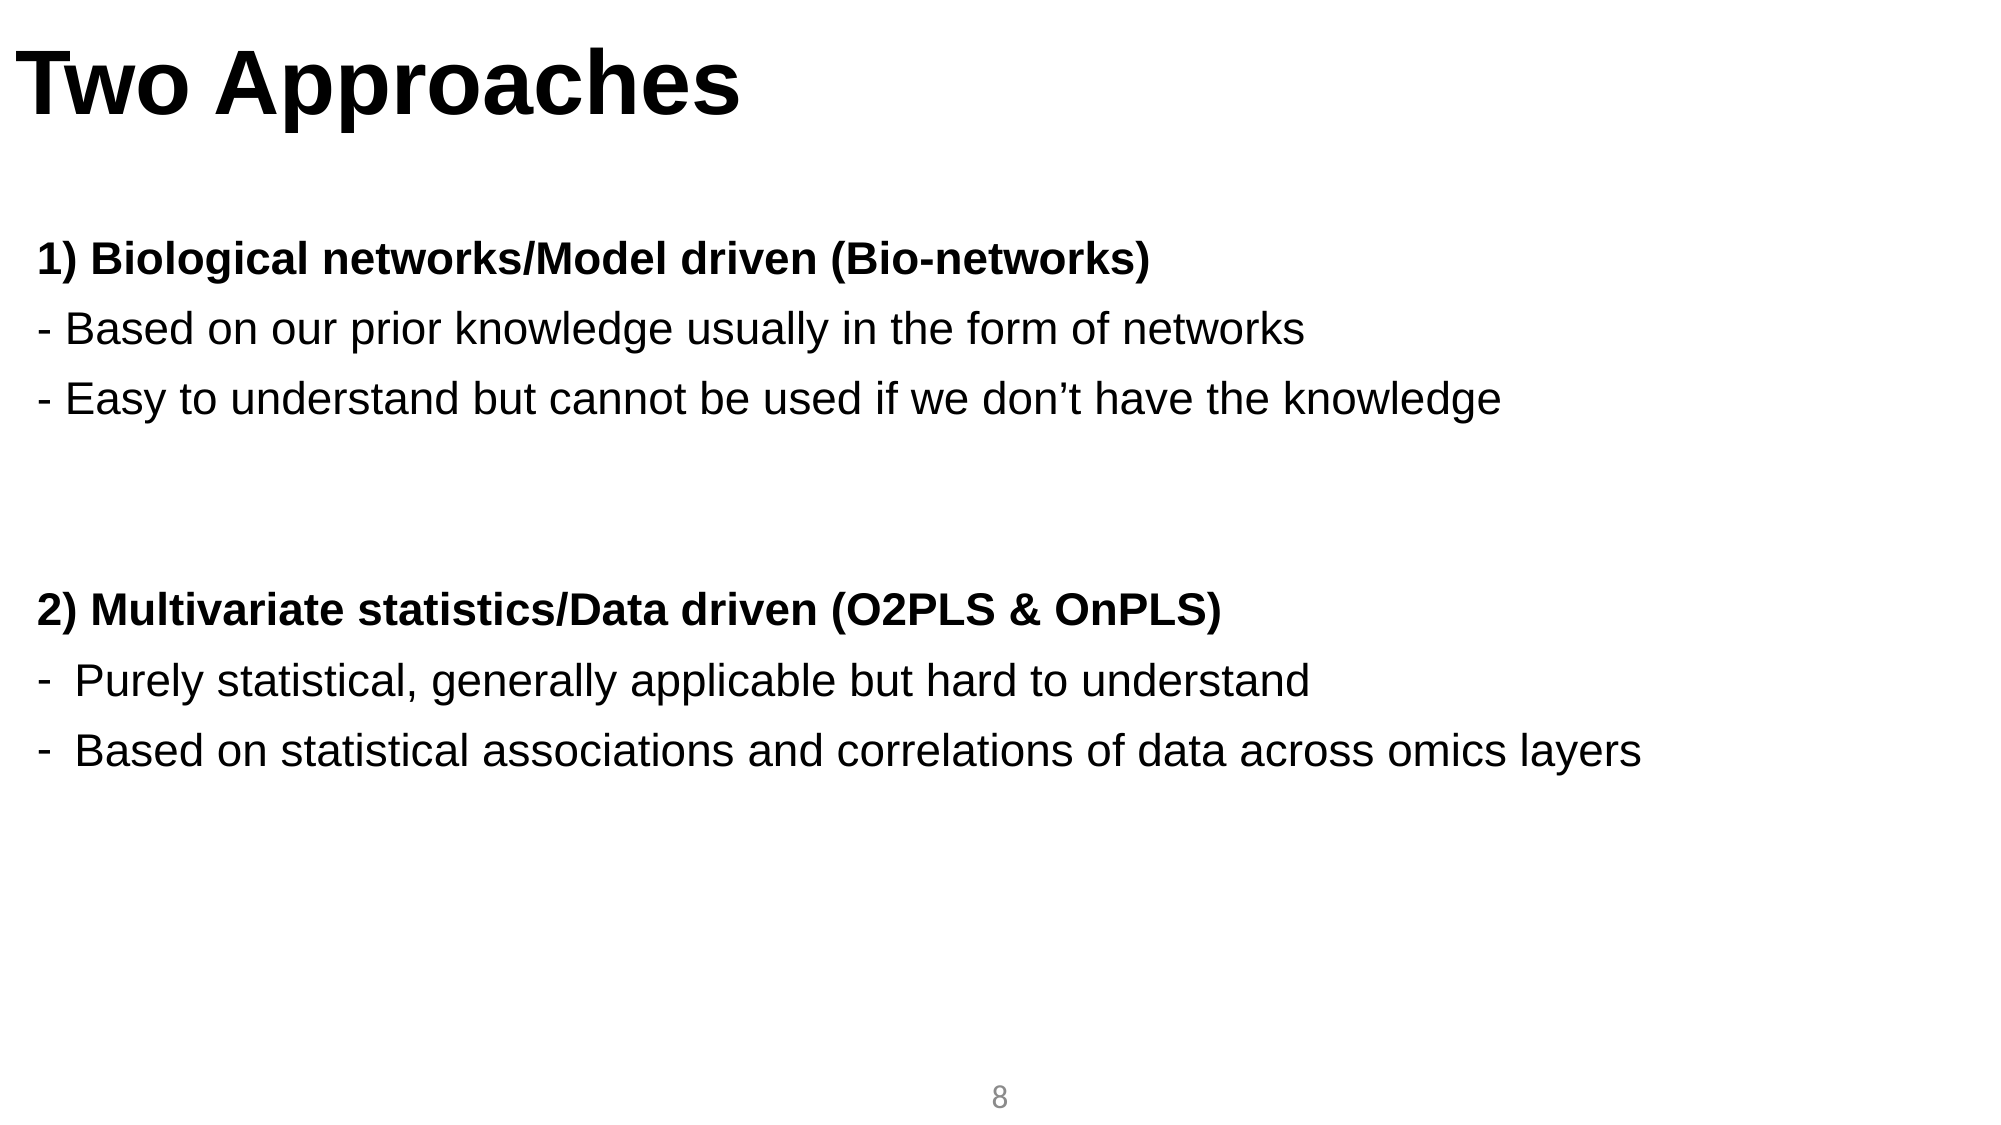

# Two Approaches
1) Biological networks/Model driven (Bio-networks)
- Based on our prior knowledge usually in the form of networks
- Easy to understand but cannot be used if we don’t have the knowledge

2) Multivariate statistics/Data driven (O2PLS & OnPLS)
Purely statistical, generally applicable but hard to understand
Based on statistical associations and correlations of data across omics layers

8